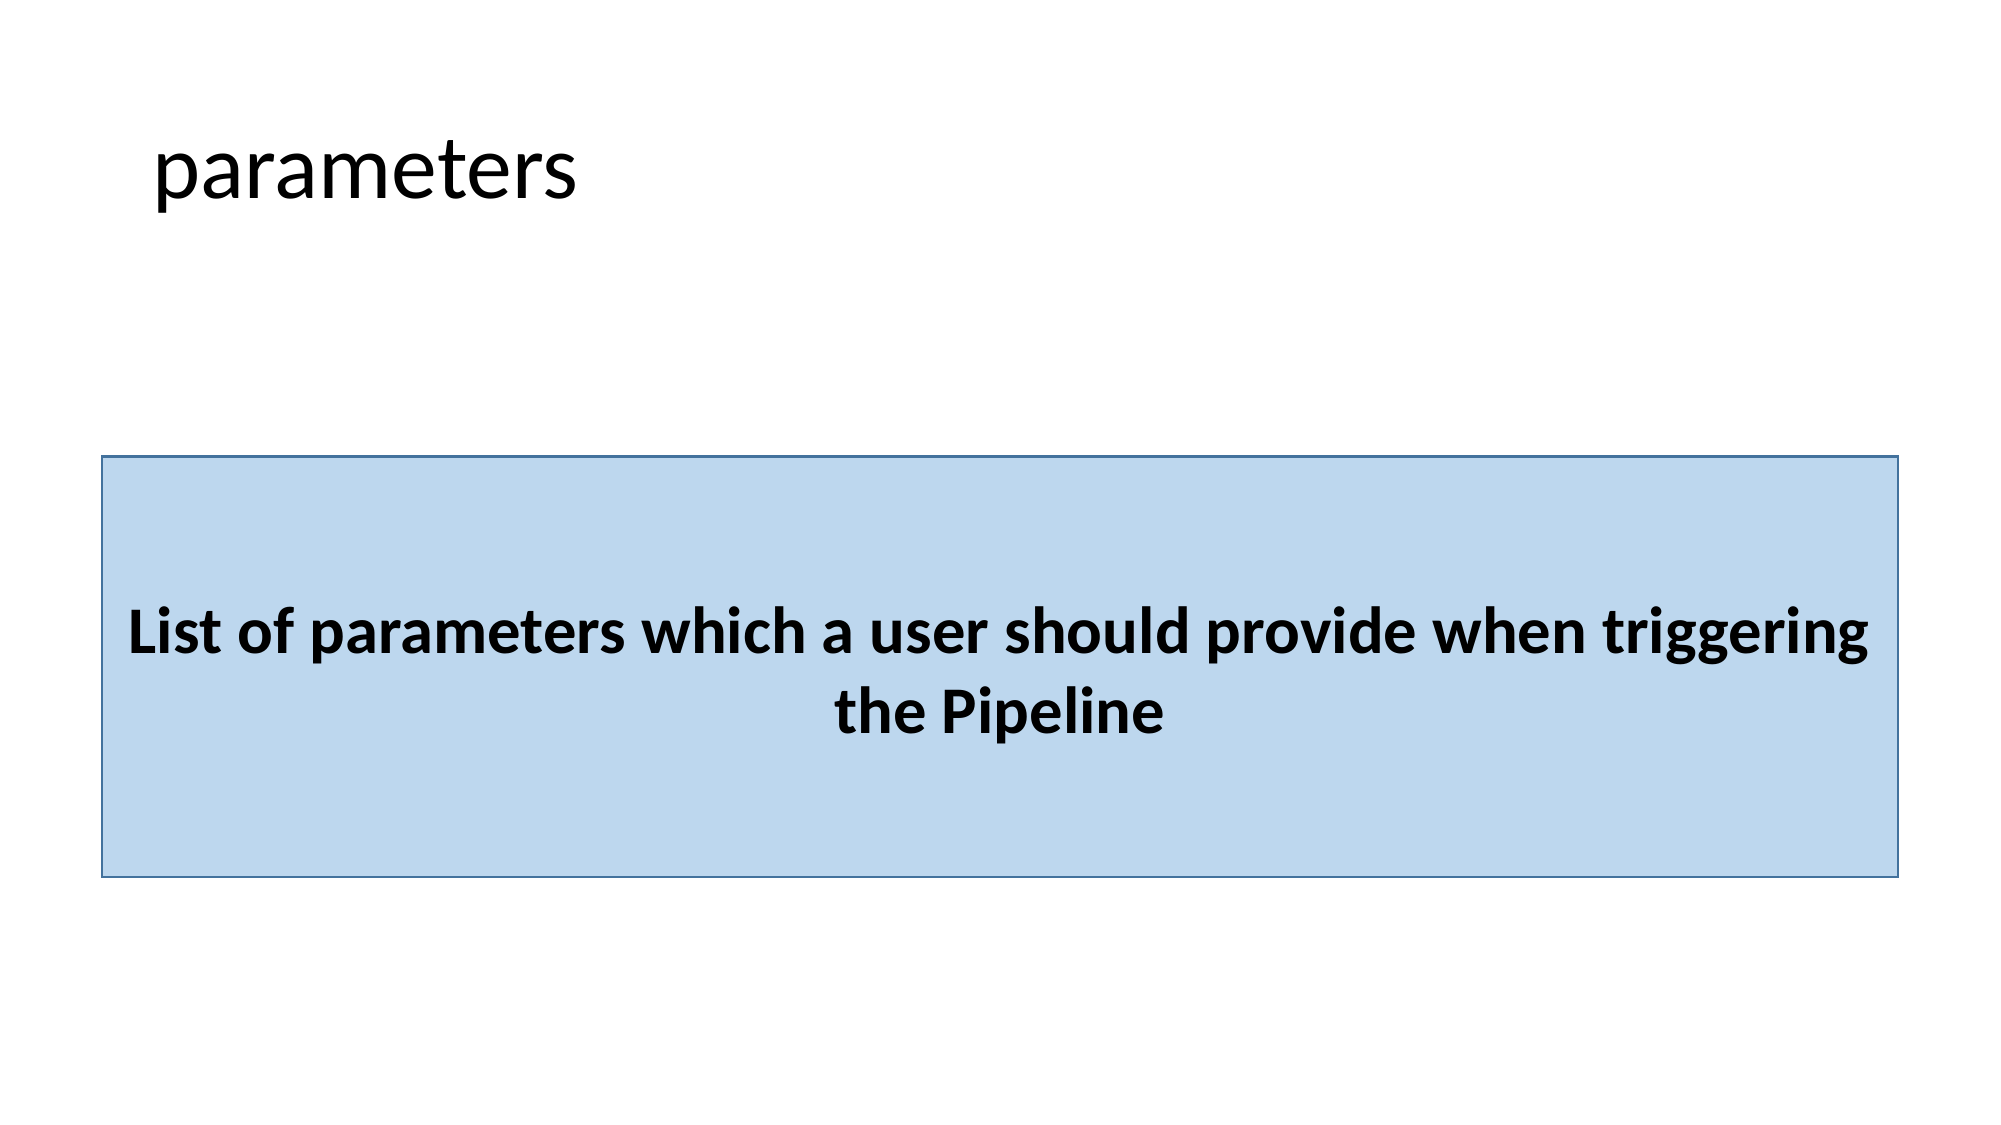

# parameters
List of parameters which a user should provide when triggering the Pipeline